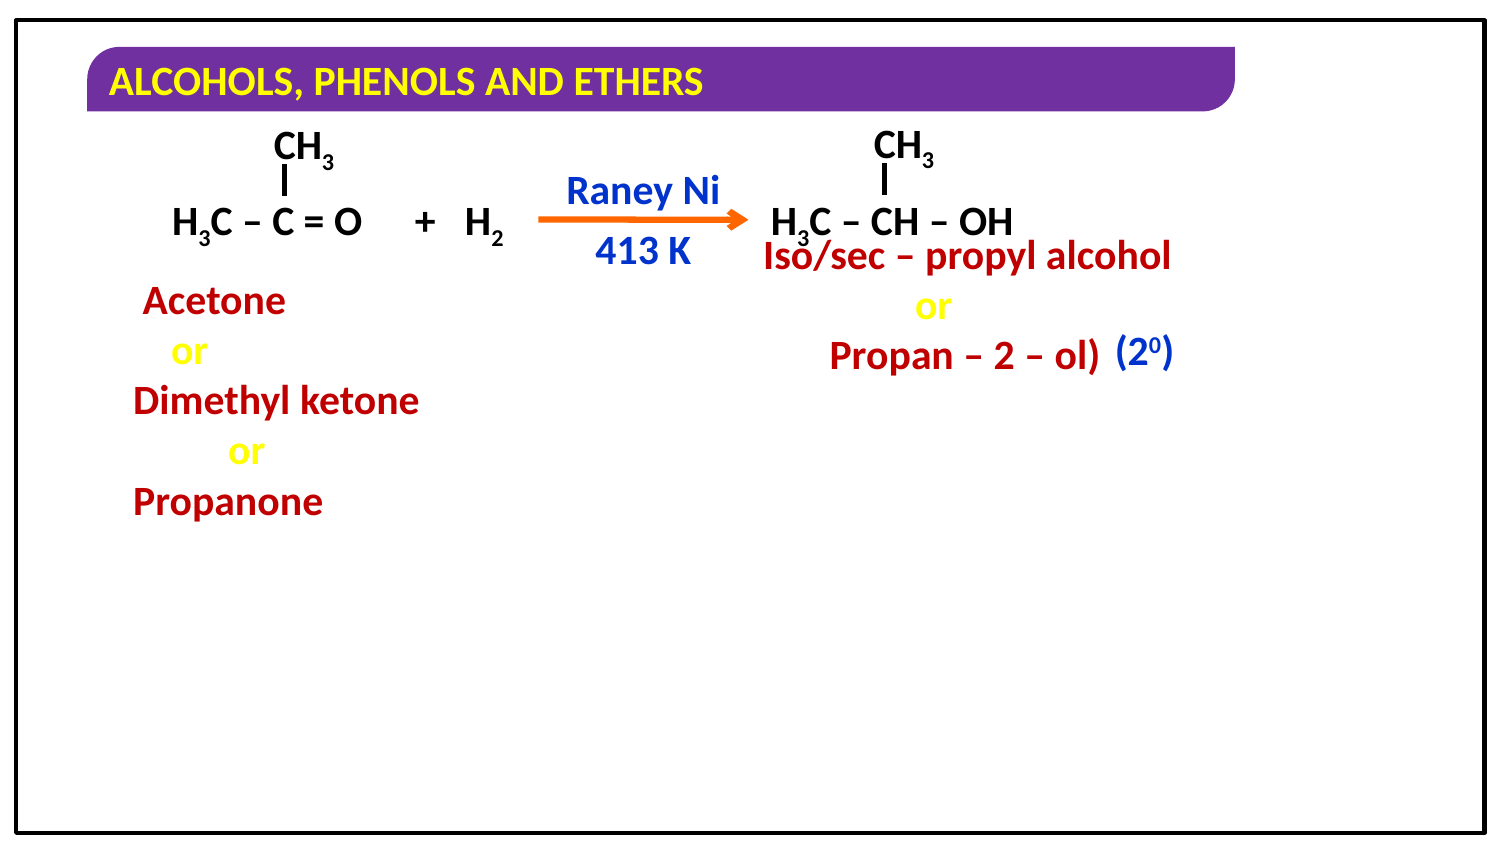

CH3
H3C – CH – OH
CH3
H3C – C = O
Raney Ni
+
H2
413 K
Iso/sec – propyl alcohol
                or
       Propan – 2 – ol)
  Acetone
     or
 Dimethyl ketone
           or
 Propanone
(20)